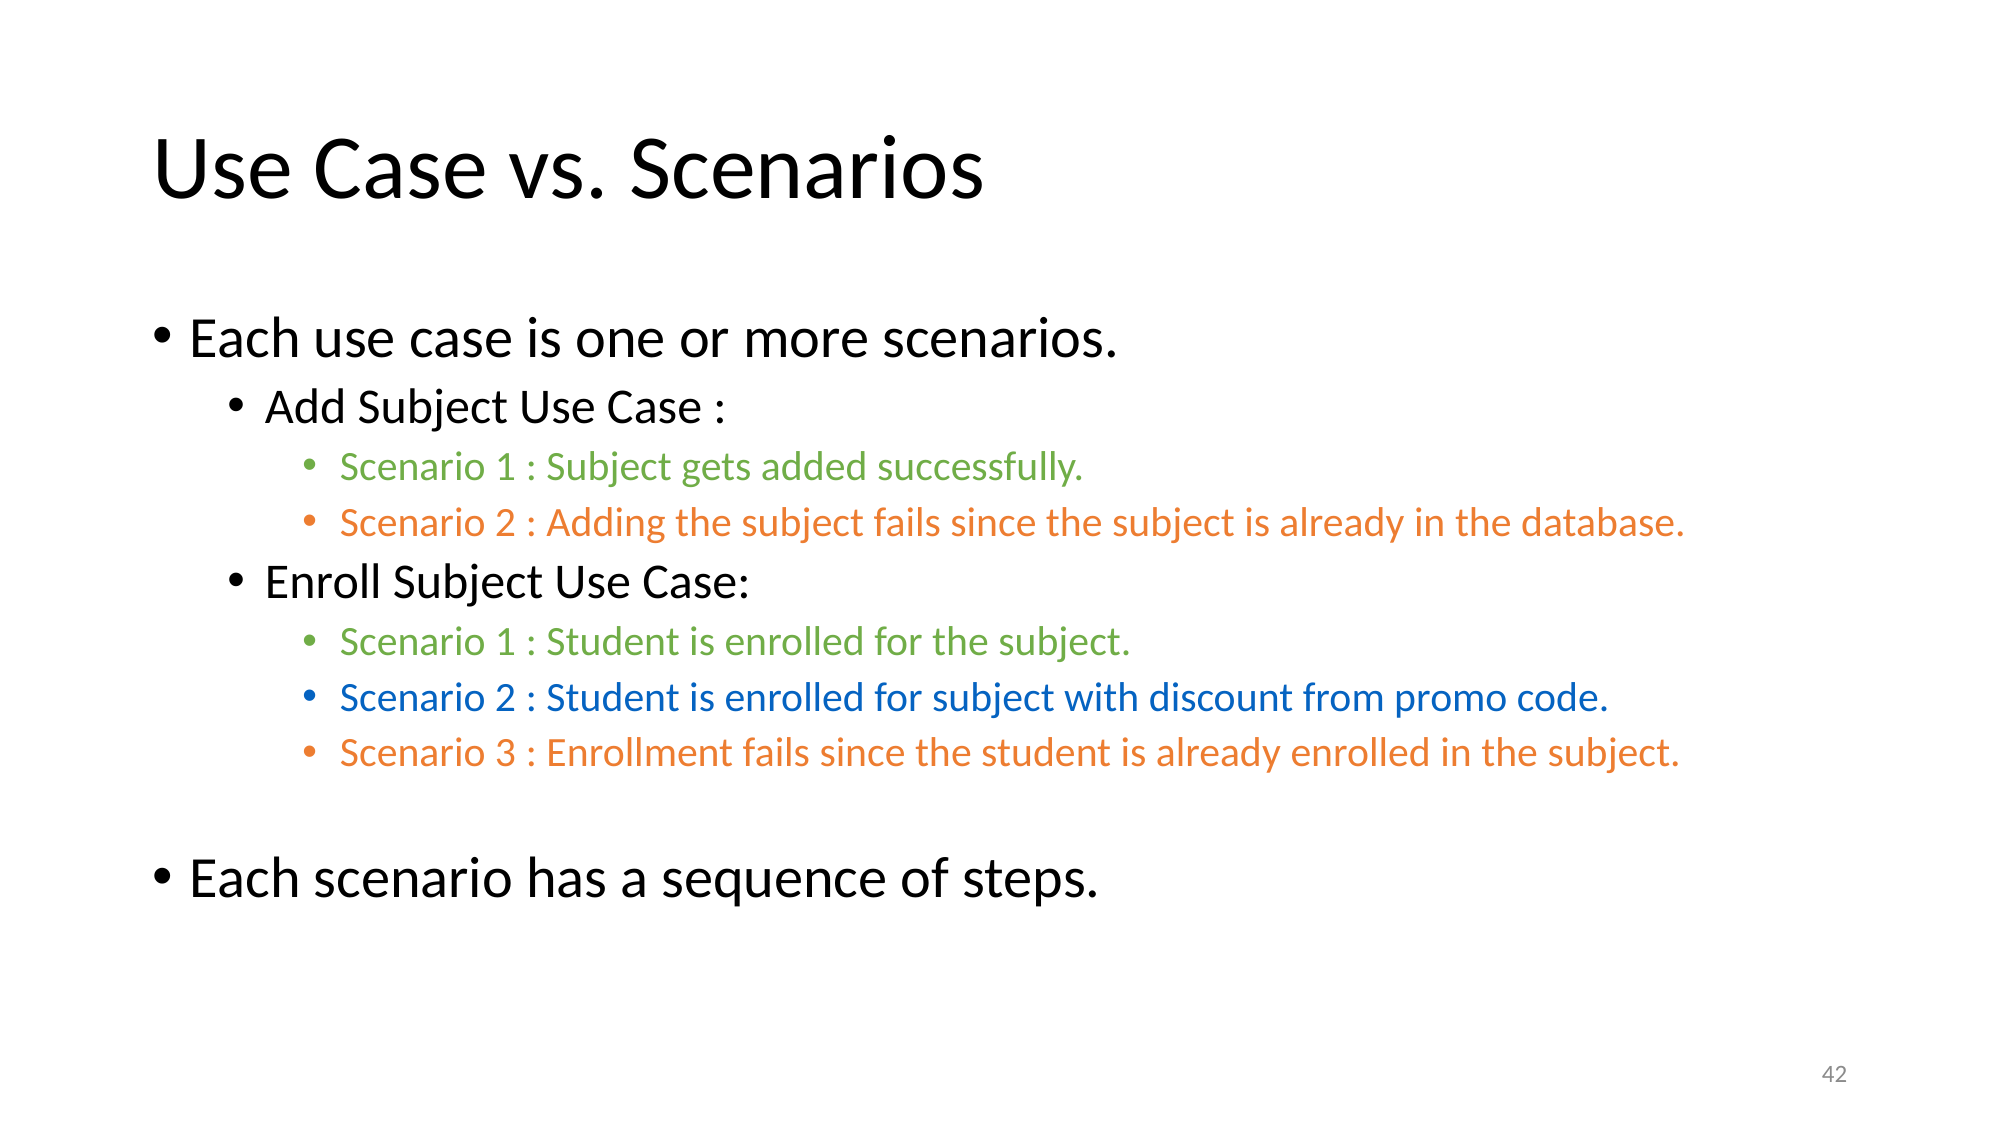

# Use Case vs. Scenarios
Each use case is one or more scenarios.
Add Subject Use Case :
Scenario 1 : Subject gets added successfully.
Scenario 2 : Adding the subject fails since the subject is already in the database.
Enroll Subject Use Case:
Scenario 1 : Student is enrolled for the subject.
Scenario 2 : Student is enrolled for subject with discount from promo code.
Scenario 3 : Enrollment fails since the student is already enrolled in the subject.

Each scenario has a sequence of steps.

42